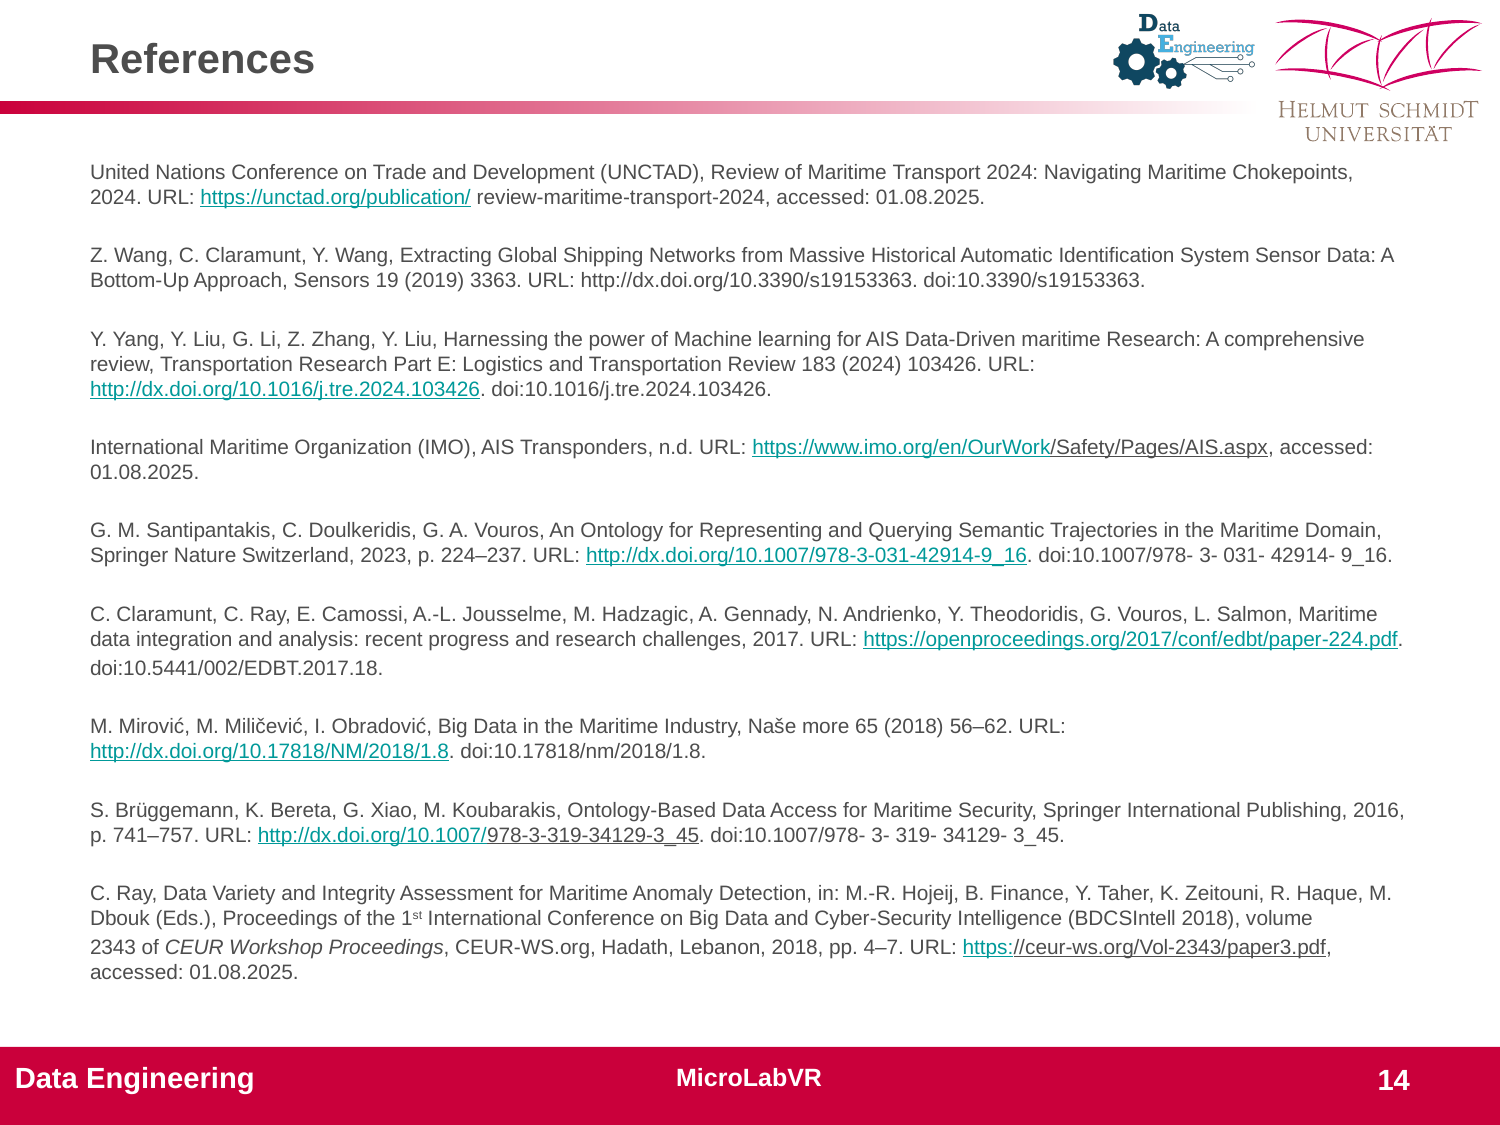

# References
United Nations Conference on Trade and Development (UNCTAD), Review of Maritime Transport 2024: Navigating Maritime Chokepoints, 2024. URL: https://unctad.org/publication/ review-maritime-transport-2024, accessed: 01.08.2025.

Z. Wang, C. Claramunt, Y. Wang, Extracting Global Shipping Networks from Massive Historical Automatic Identification System Sensor Data: A Bottom-Up Approach, Sensors 19 (2019) 3363. URL: http://dx.doi.org/10.3390/s19153363. doi:10.3390/s19153363.

Y. Yang, Y. Liu, G. Li, Z. Zhang, Y. Liu, Harnessing the power of Machine learning for AIS Data-Driven maritime Research: A comprehensive review, Transportation Research Part E: Logistics and Transportation Review 183 (2024) 103426. URL: http://dx.doi.org/10.1016/j.tre.2024.103426. doi:10.1016/j.tre.2024.103426.

International Maritime Organization (IMO), AIS Transponders, n.d. URL: https://www.imo.org/en/OurWork/Safety/Pages/AIS.aspx, accessed: 01.08.2025.

G. M. Santipantakis, C. Doulkeridis, G. A. Vouros, An Ontology for Representing and Querying Semantic Trajectories in the Maritime Domain, Springer Nature Switzerland, 2023, p. 224–237. URL: http://dx.doi.org/10.1007/978-3-031-42914-9_16. doi:10.1007/978- 3- 031- 42914- 9_16.

C. Claramunt, C. Ray, E. Camossi, A.-L. Jousselme, M. Hadzagic, A. Gennady, N. Andrienko, Y. Theodoridis, G. Vouros, L. Salmon, Maritime data integration and analysis: recent progress and research challenges, 2017. URL: https://openproceedings.org/2017/conf/edbt/paper-224.pdf.
doi:10.5441/002/EDBT.2017.18.

M. Mirović, M. Miličević, I. Obradović, Big Data in the Maritime Industry, Naše more 65 (2018) 56–62. URL: http://dx.doi.org/10.17818/NM/2018/1.8. doi:10.17818/nm/2018/1.8.

S. Brüggemann, K. Bereta, G. Xiao, M. Koubarakis, Ontology-Based Data Access for Maritime Security, Springer International Publishing, 2016, p. 741–757. URL: http://dx.doi.org/10.1007/978-3-319-34129-3_45. doi:10.1007/978- 3- 319- 34129- 3_45.

C. Ray, Data Variety and Integrity Assessment for Maritime Anomaly Detection, in: M.-R. Hojeij, B. Finance, Y. Taher, K. Zeitouni, R. Haque, M. Dbouk (Eds.), Proceedings of the 1st International Conference on Big Data and Cyber-Security Intelligence (BDCSIntell 2018), volume
2343 of CEUR Workshop Proceedings, CEUR-WS.org, Hadath, Lebanon, 2018, pp. 4–7. URL: https://ceur-ws.org/Vol-2343/paper3.pdf, accessed: 01.08.2025.
MicroLabVR
14